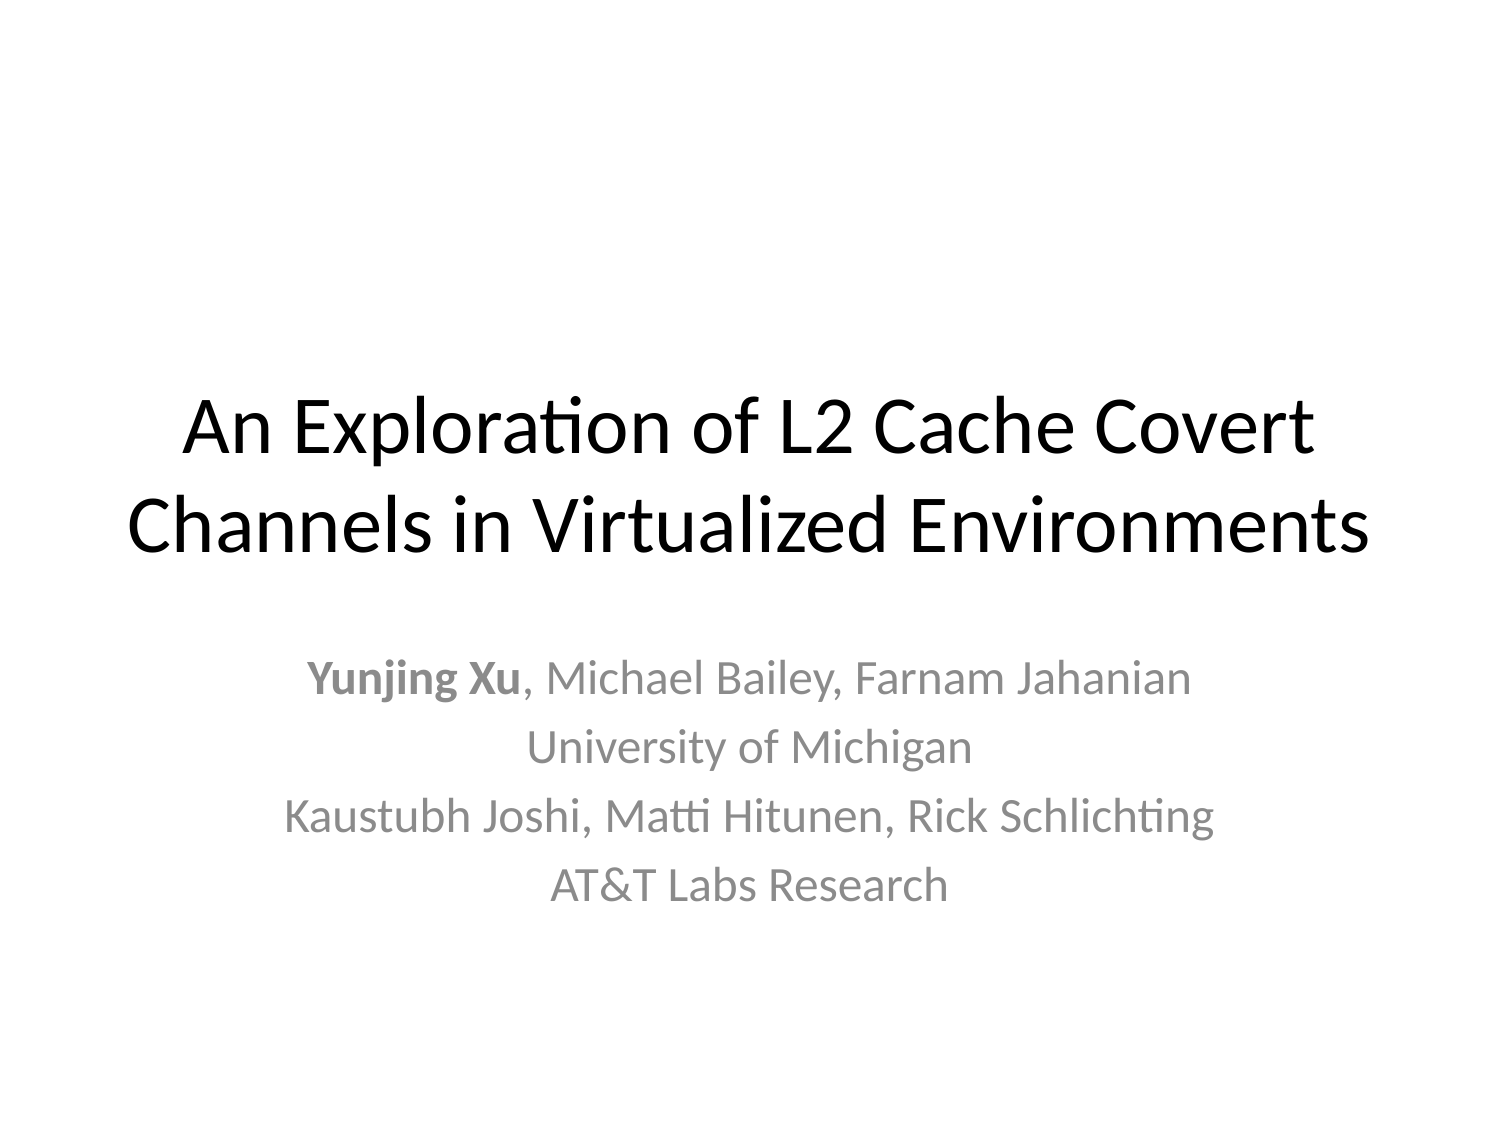

# An Exploration of L2 Cache Covert Channels in Virtualized Environments
Yunjing Xu, Michael Bailey, Farnam Jahanian
University of Michigan
Kaustubh Joshi, Matti Hitunen, Rick Schlichting
AT&T Labs Research